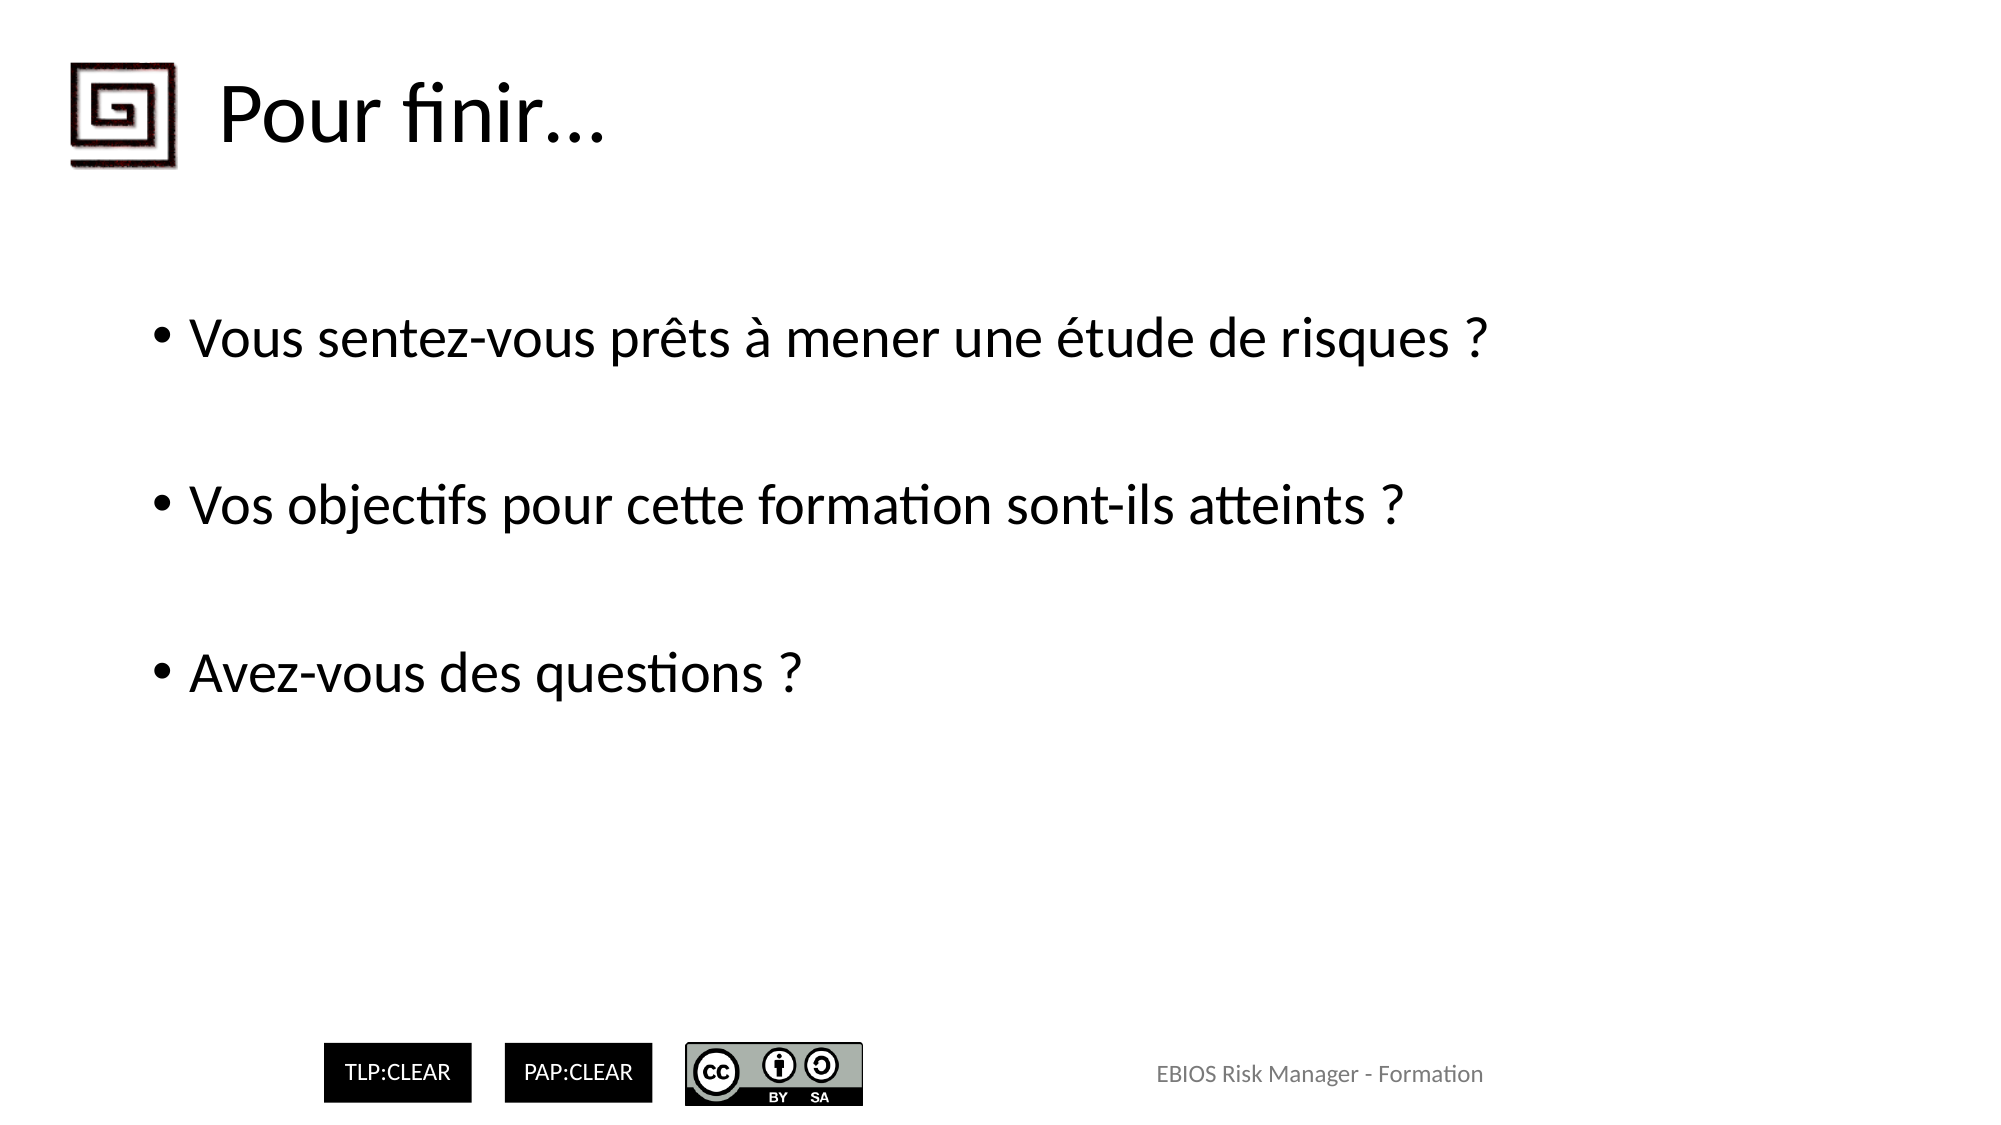

# Pour finir…
Vous sentez-vous prêts à mener une étude de risques ?

Vos objectifs pour cette formation sont-ils atteints ?

Avez-vous des questions ?
EBIOS Risk Manager - Formation